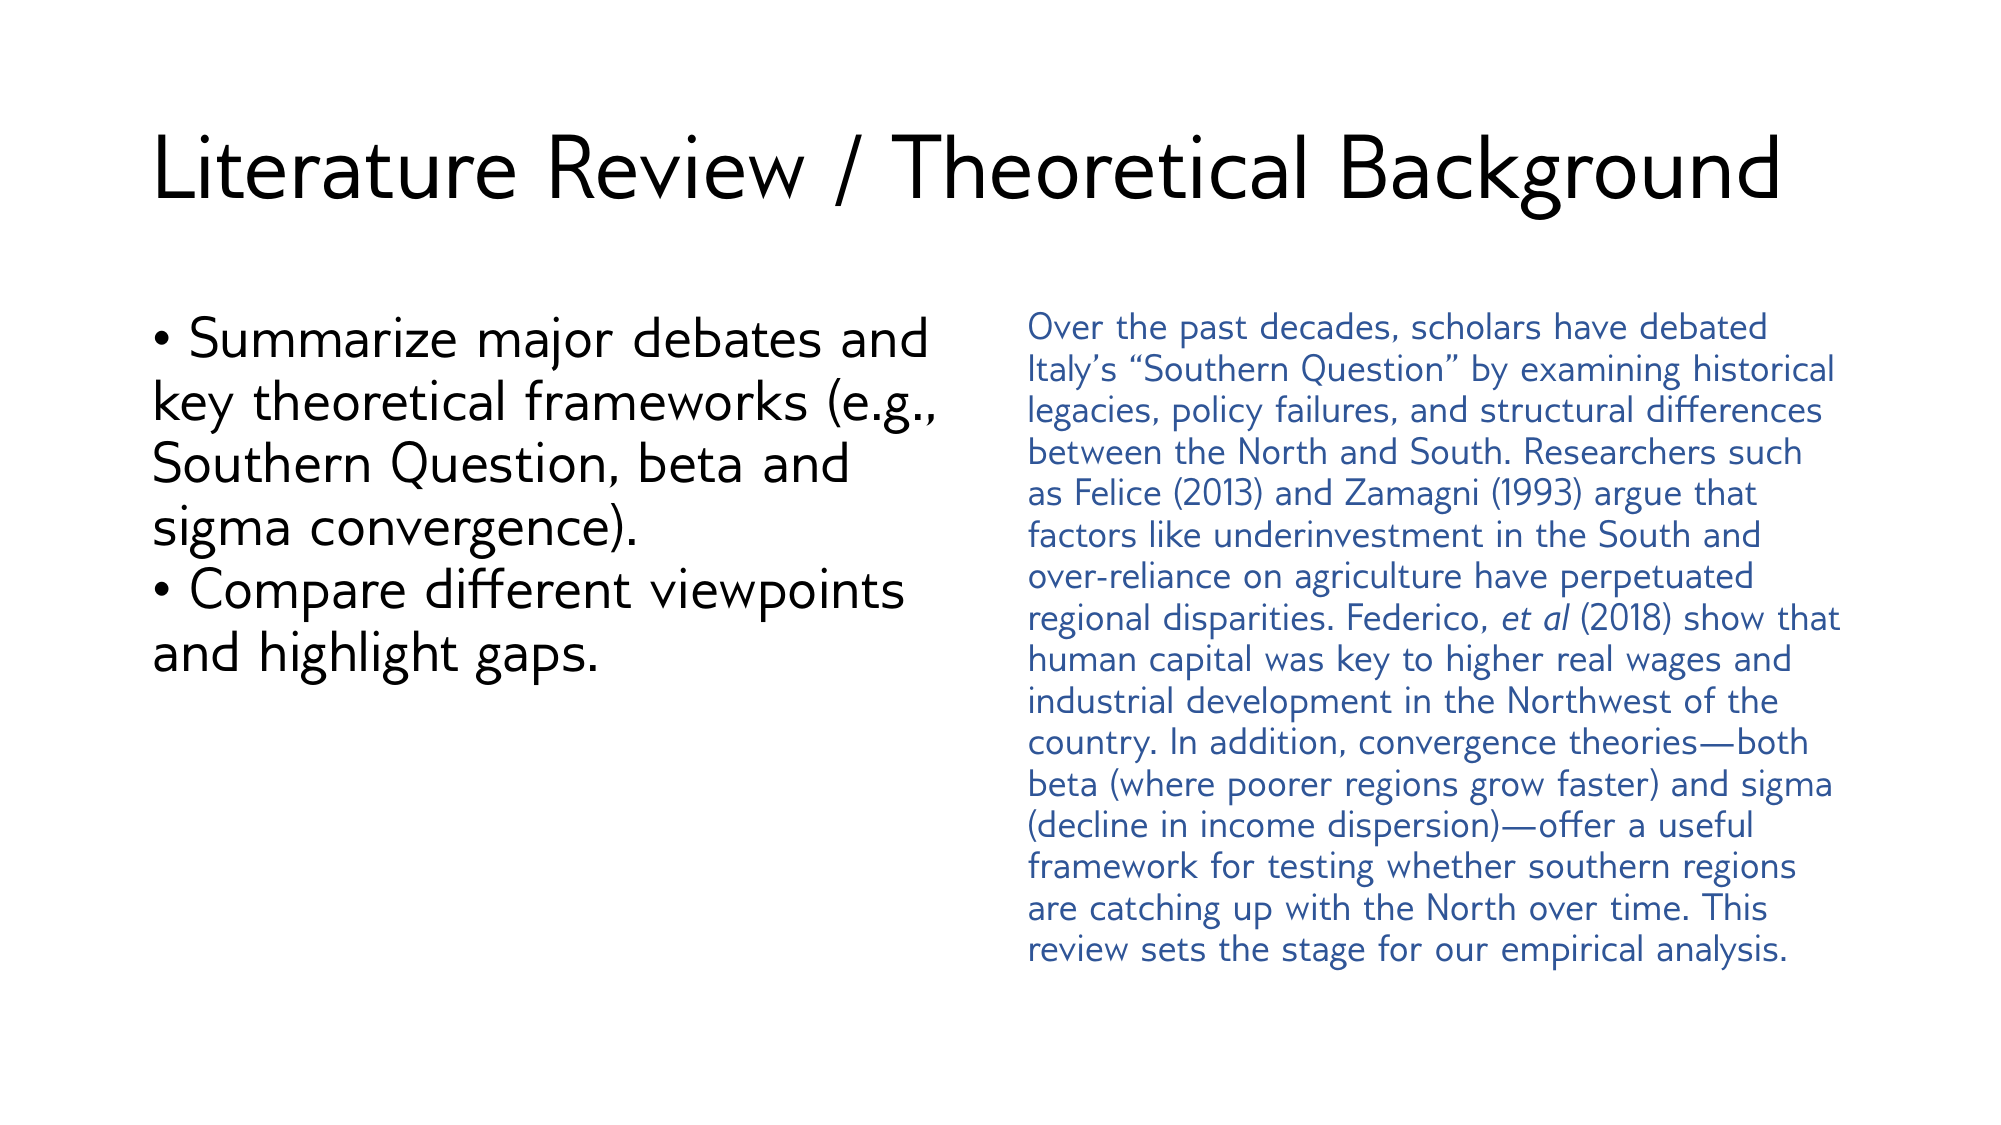

# Literature Review / Theoretical Background
• Summarize major debates and key theoretical frameworks (e.g., Southern Question, beta and sigma convergence).
• Compare different viewpoints and highlight gaps.
Over the past decades, scholars have debated Italy’s “Southern Question” by examining historical legacies, policy failures, and structural differences between the North and South. Researchers such as Felice (2013) and Zamagni (1993) argue that factors like underinvestment in the South and over-reliance on agriculture have perpetuated regional disparities. Federico, et al (2018) show that human capital was key to higher real wages and industrial development in the Northwest of the country. In addition, convergence theories—both beta (where poorer regions grow faster) and sigma (decline in income dispersion)—offer a useful framework for testing whether southern regions are catching up with the North over time. This review sets the stage for our empirical analysis.